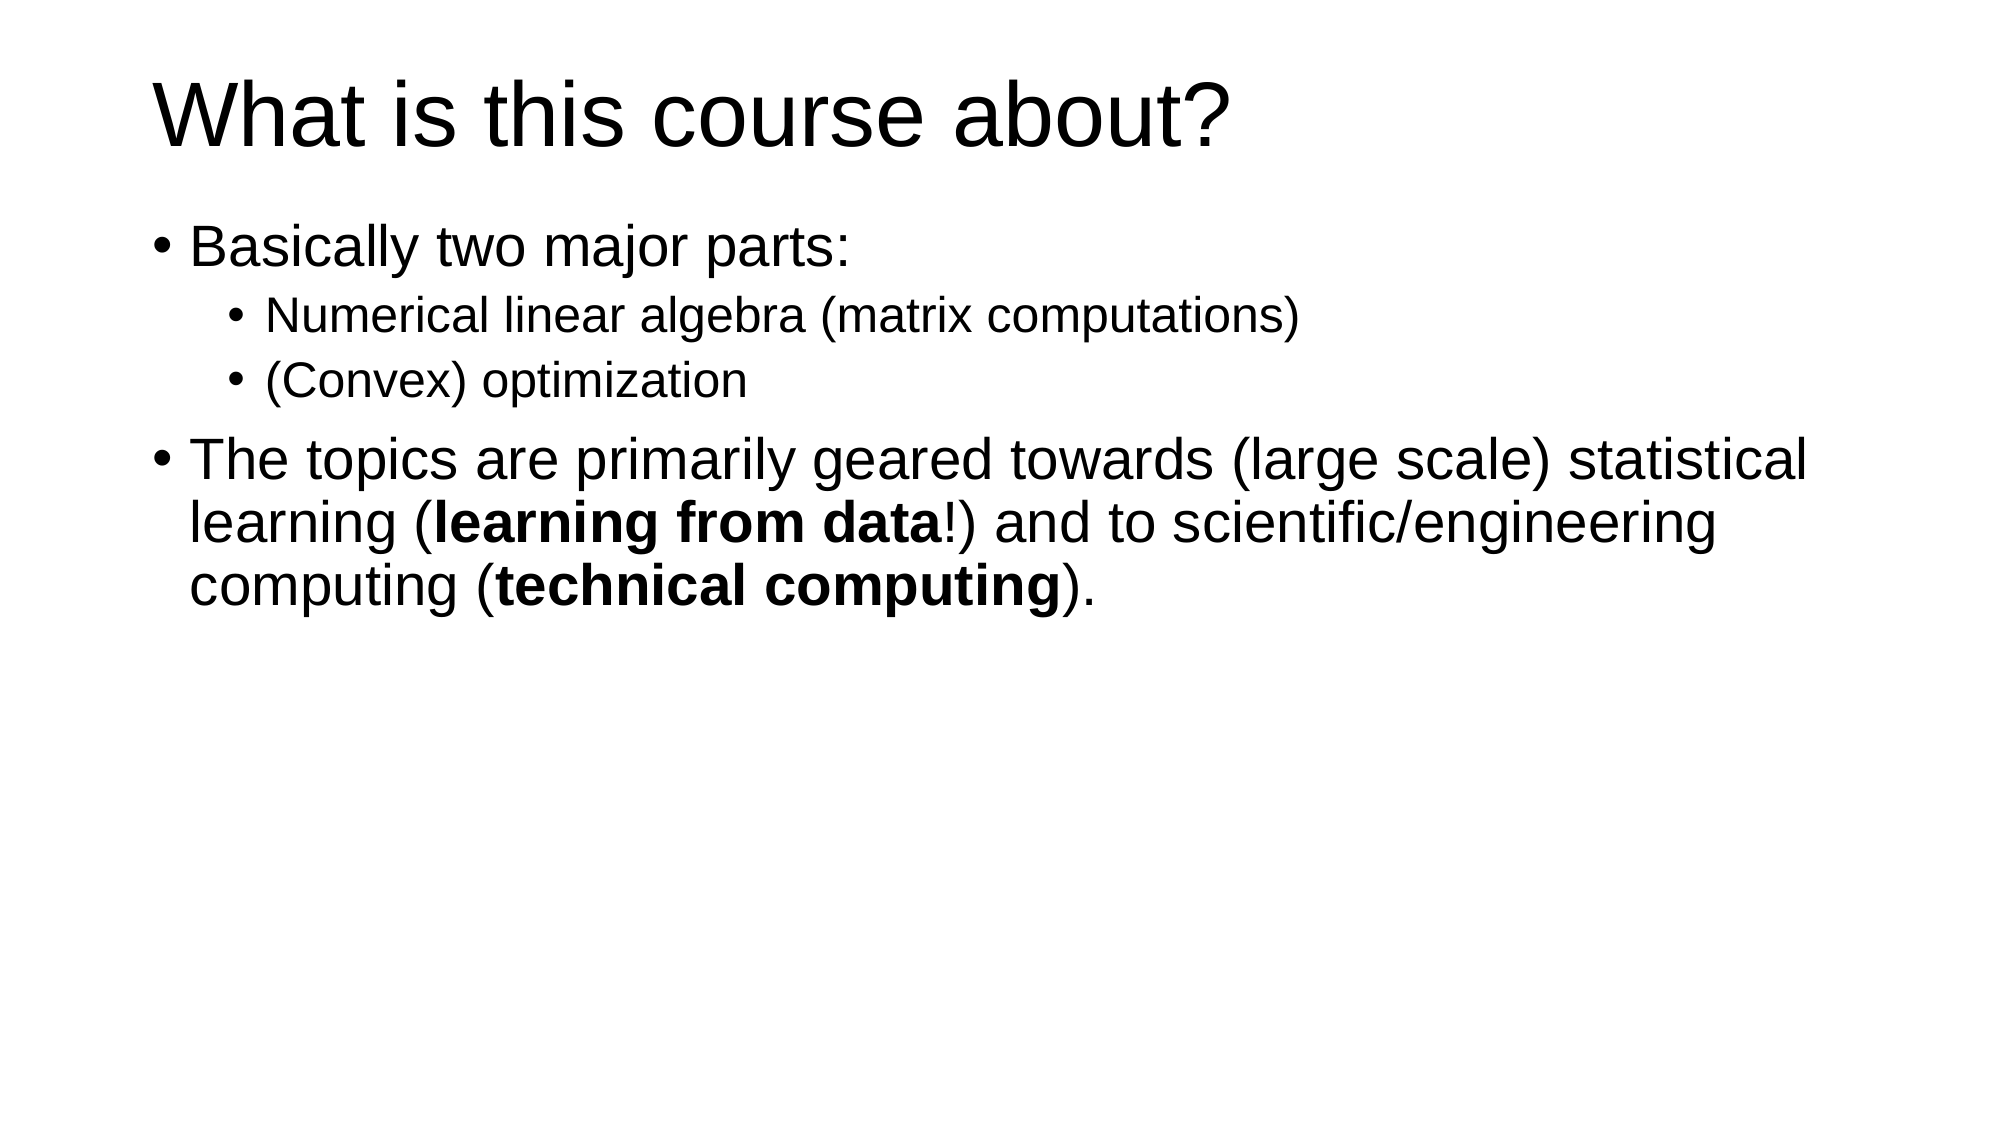

# What is this course about?
Basically two major parts:
Numerical linear algebra (matrix computations)
(Convex) optimization
The topics are primarily geared towards (large scale) statistical learning (learning from data!) and to scientific/engineering computing (technical computing).